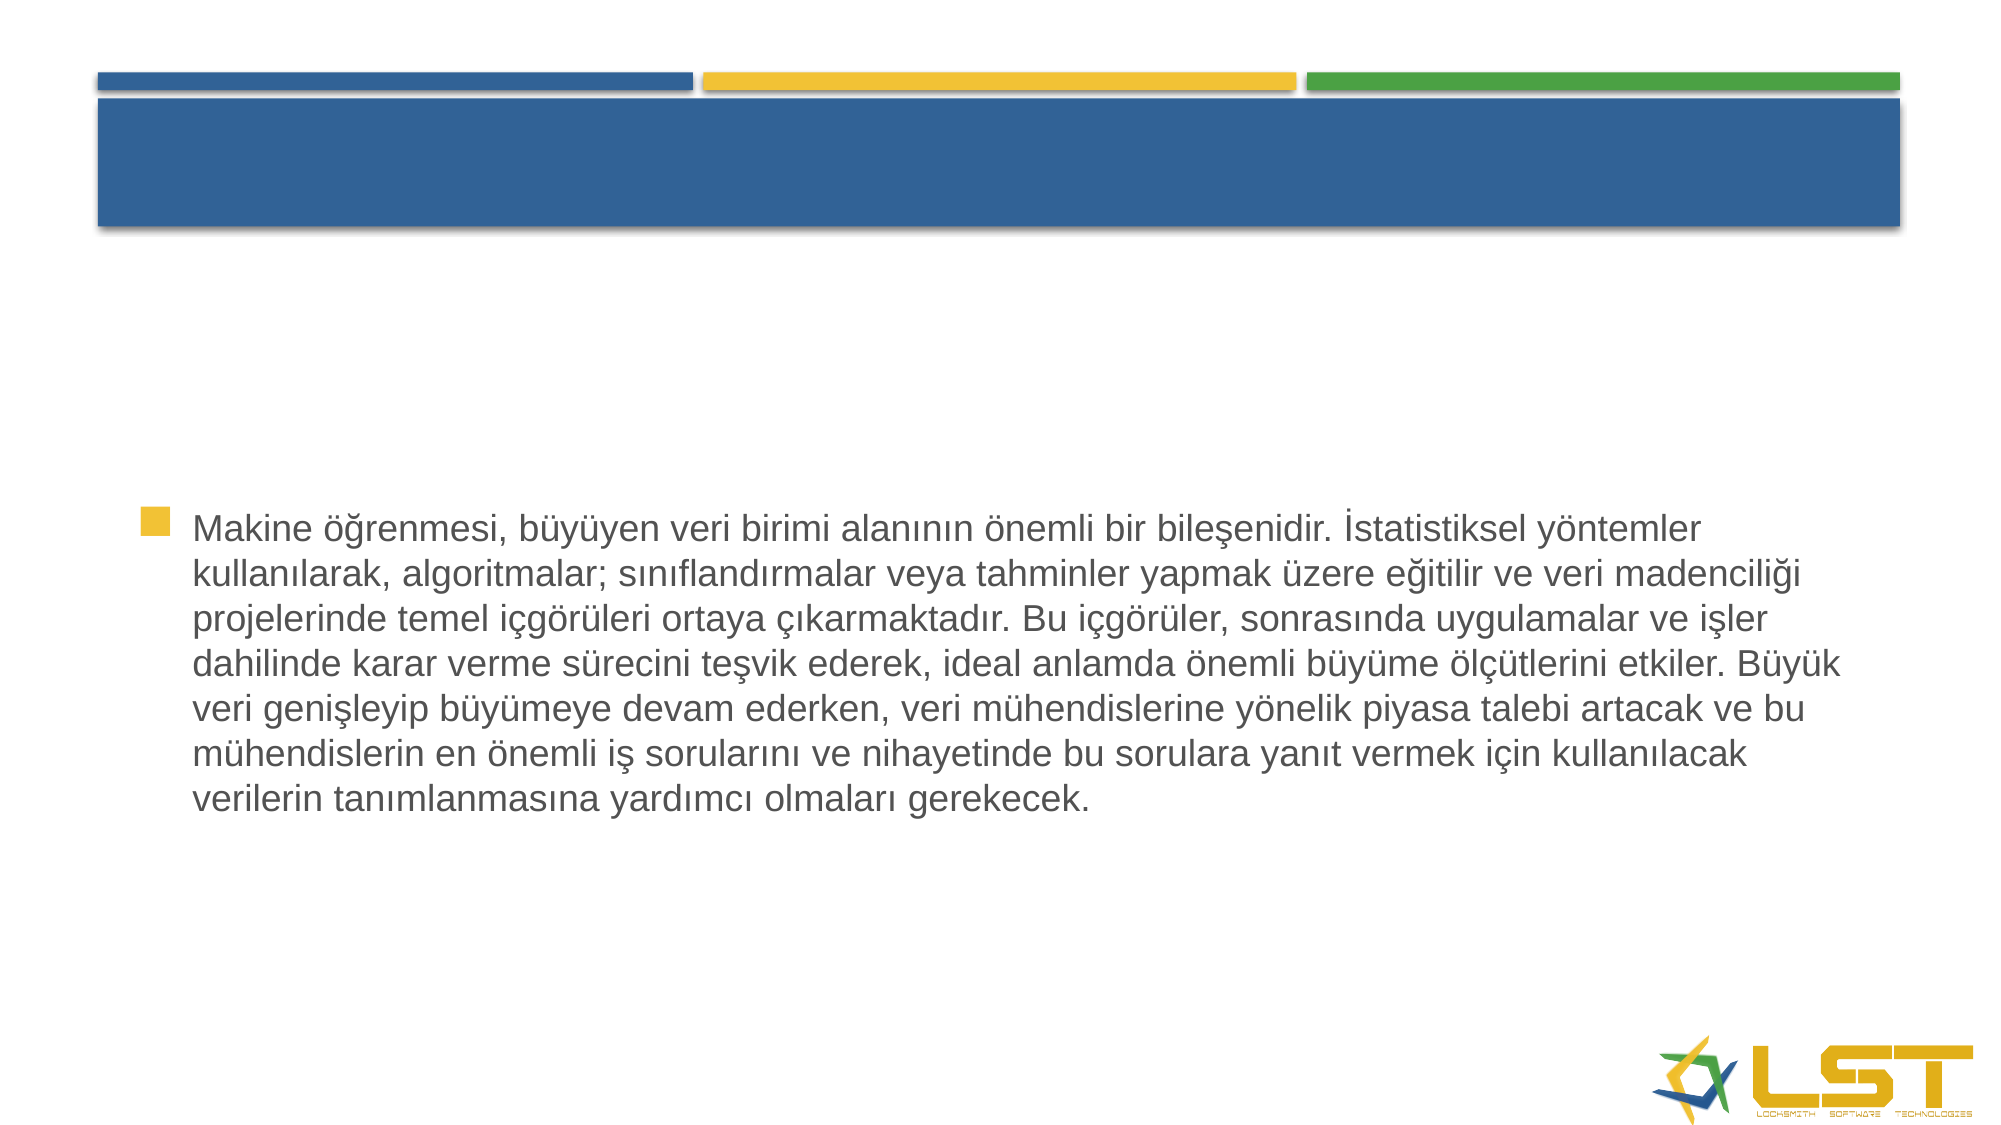

#
Makine öğrenmesi, büyüyen veri birimi alanının önemli bir bileşenidir. İstatistiksel yöntemler kullanılarak, algoritmalar; sınıflandırmalar veya tahminler yapmak üzere eğitilir ve veri madenciliği projelerinde temel içgörüleri ortaya çıkarmaktadır. Bu içgörüler, sonrasında uygulamalar ve işler dahilinde karar verme sürecini teşvik ederek, ideal anlamda önemli büyüme ölçütlerini etkiler. Büyük veri genişleyip büyümeye devam ederken, veri mühendislerine yönelik piyasa talebi artacak ve bu mühendislerin en önemli iş sorularını ve nihayetinde bu sorulara yanıt vermek için kullanılacak verilerin tanımlanmasına yardımcı olmaları gerekecek.